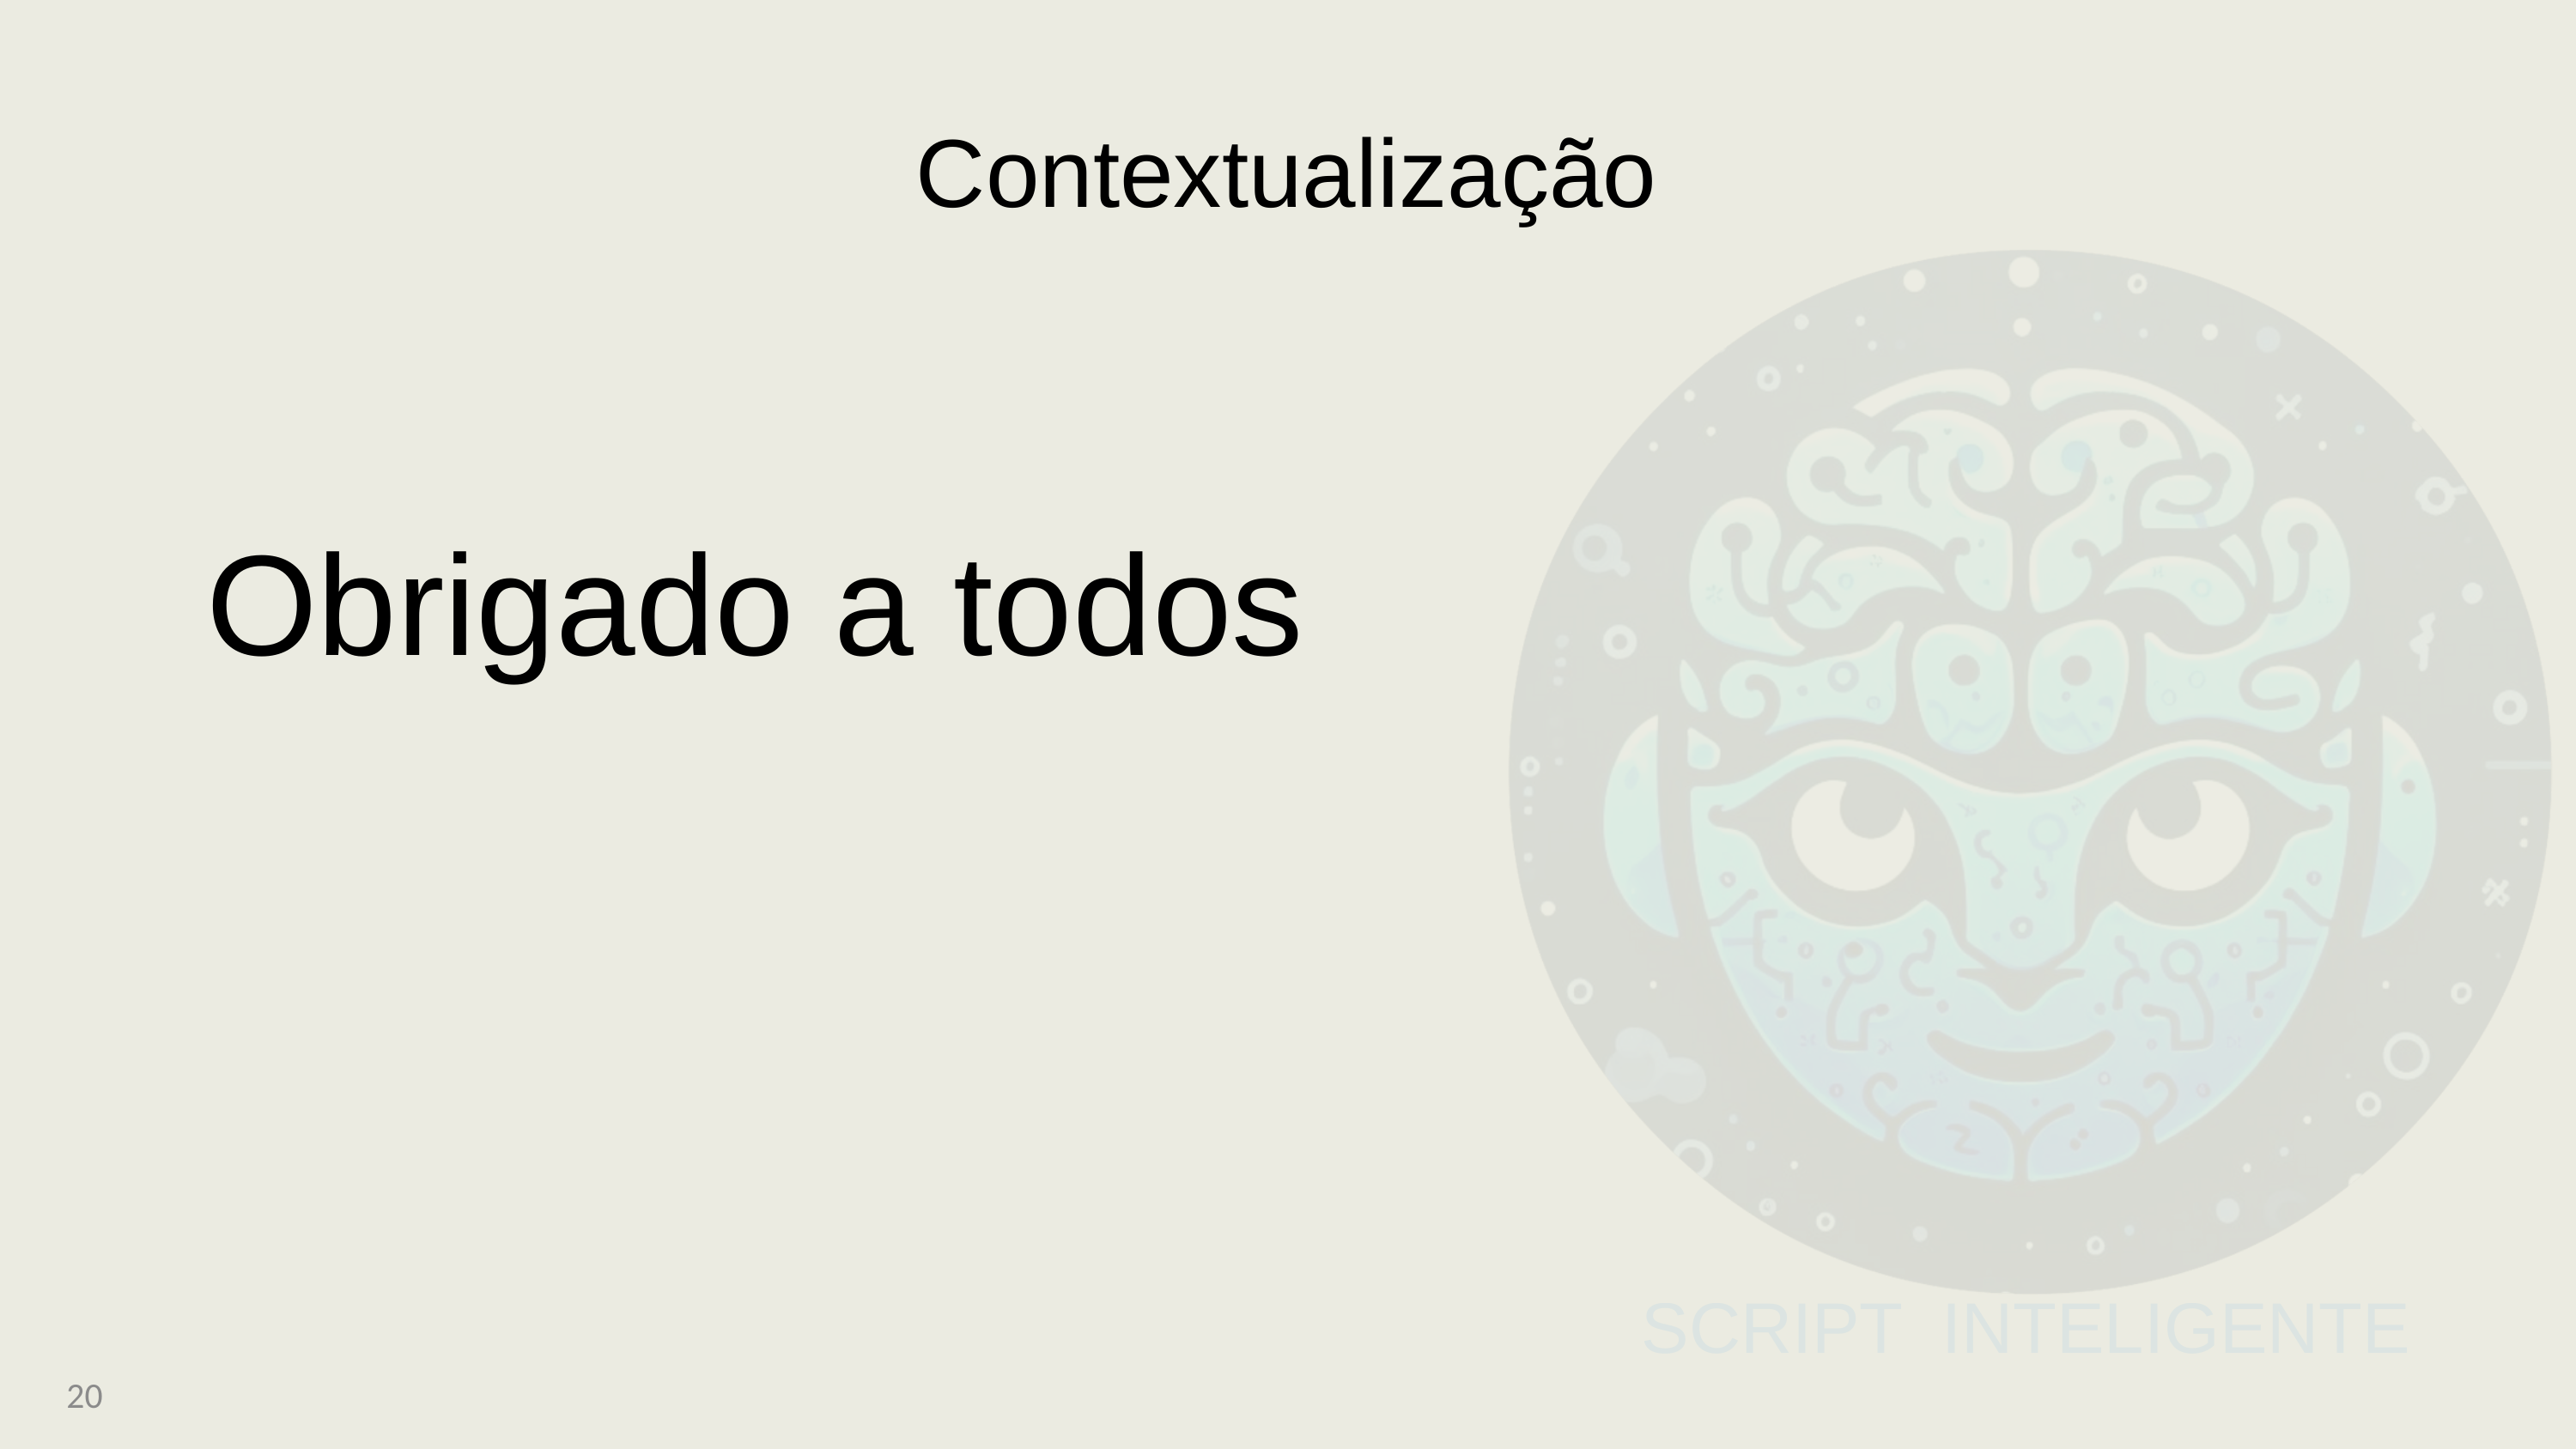

Contextualização

SCRIPT  INTELIGENTE
Obrigado a todos
20